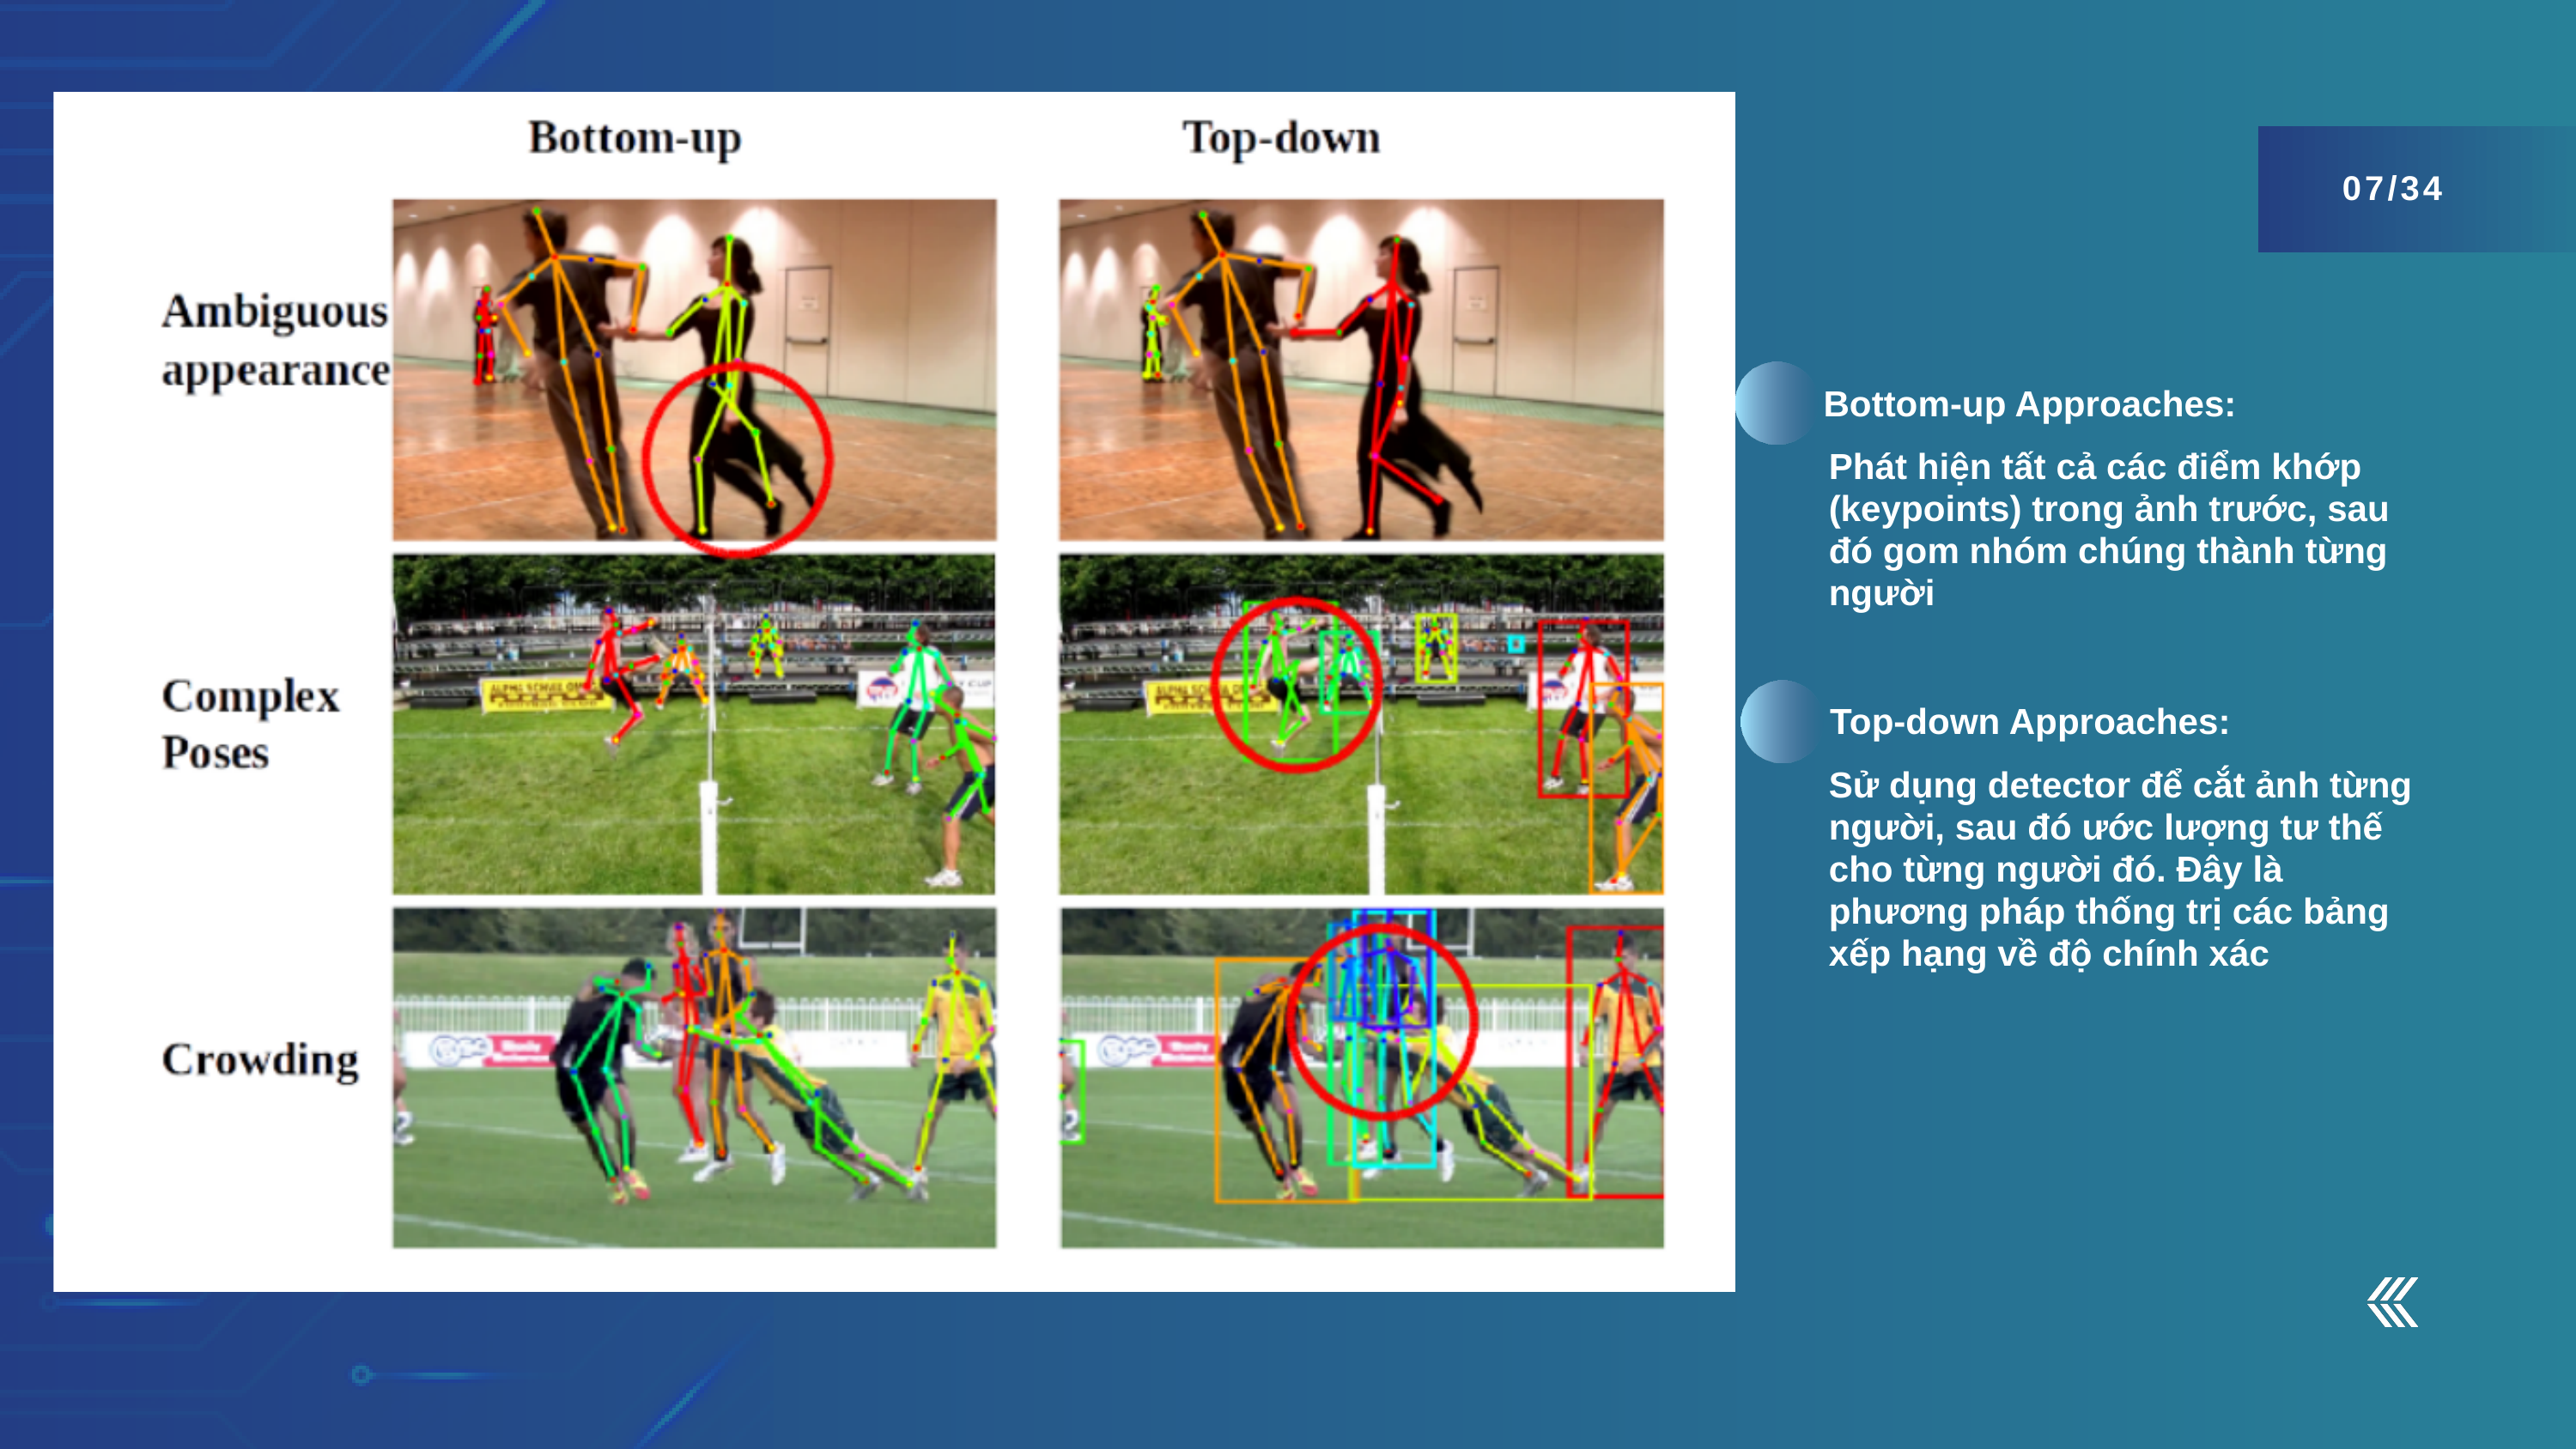

07/34

Bottom-up Approaches:
Phát hiện tất cả các điểm khớp (keypoints) trong ảnh trước, sau đó gom nhóm chúng thành từng người

Top-down Approaches:
Sử dụng detector để cắt ảnh từng người, sau đó ước lượng tư thế cho từng người đó. Đây là phương pháp thống trị các bảng xếp hạng về độ chính xác